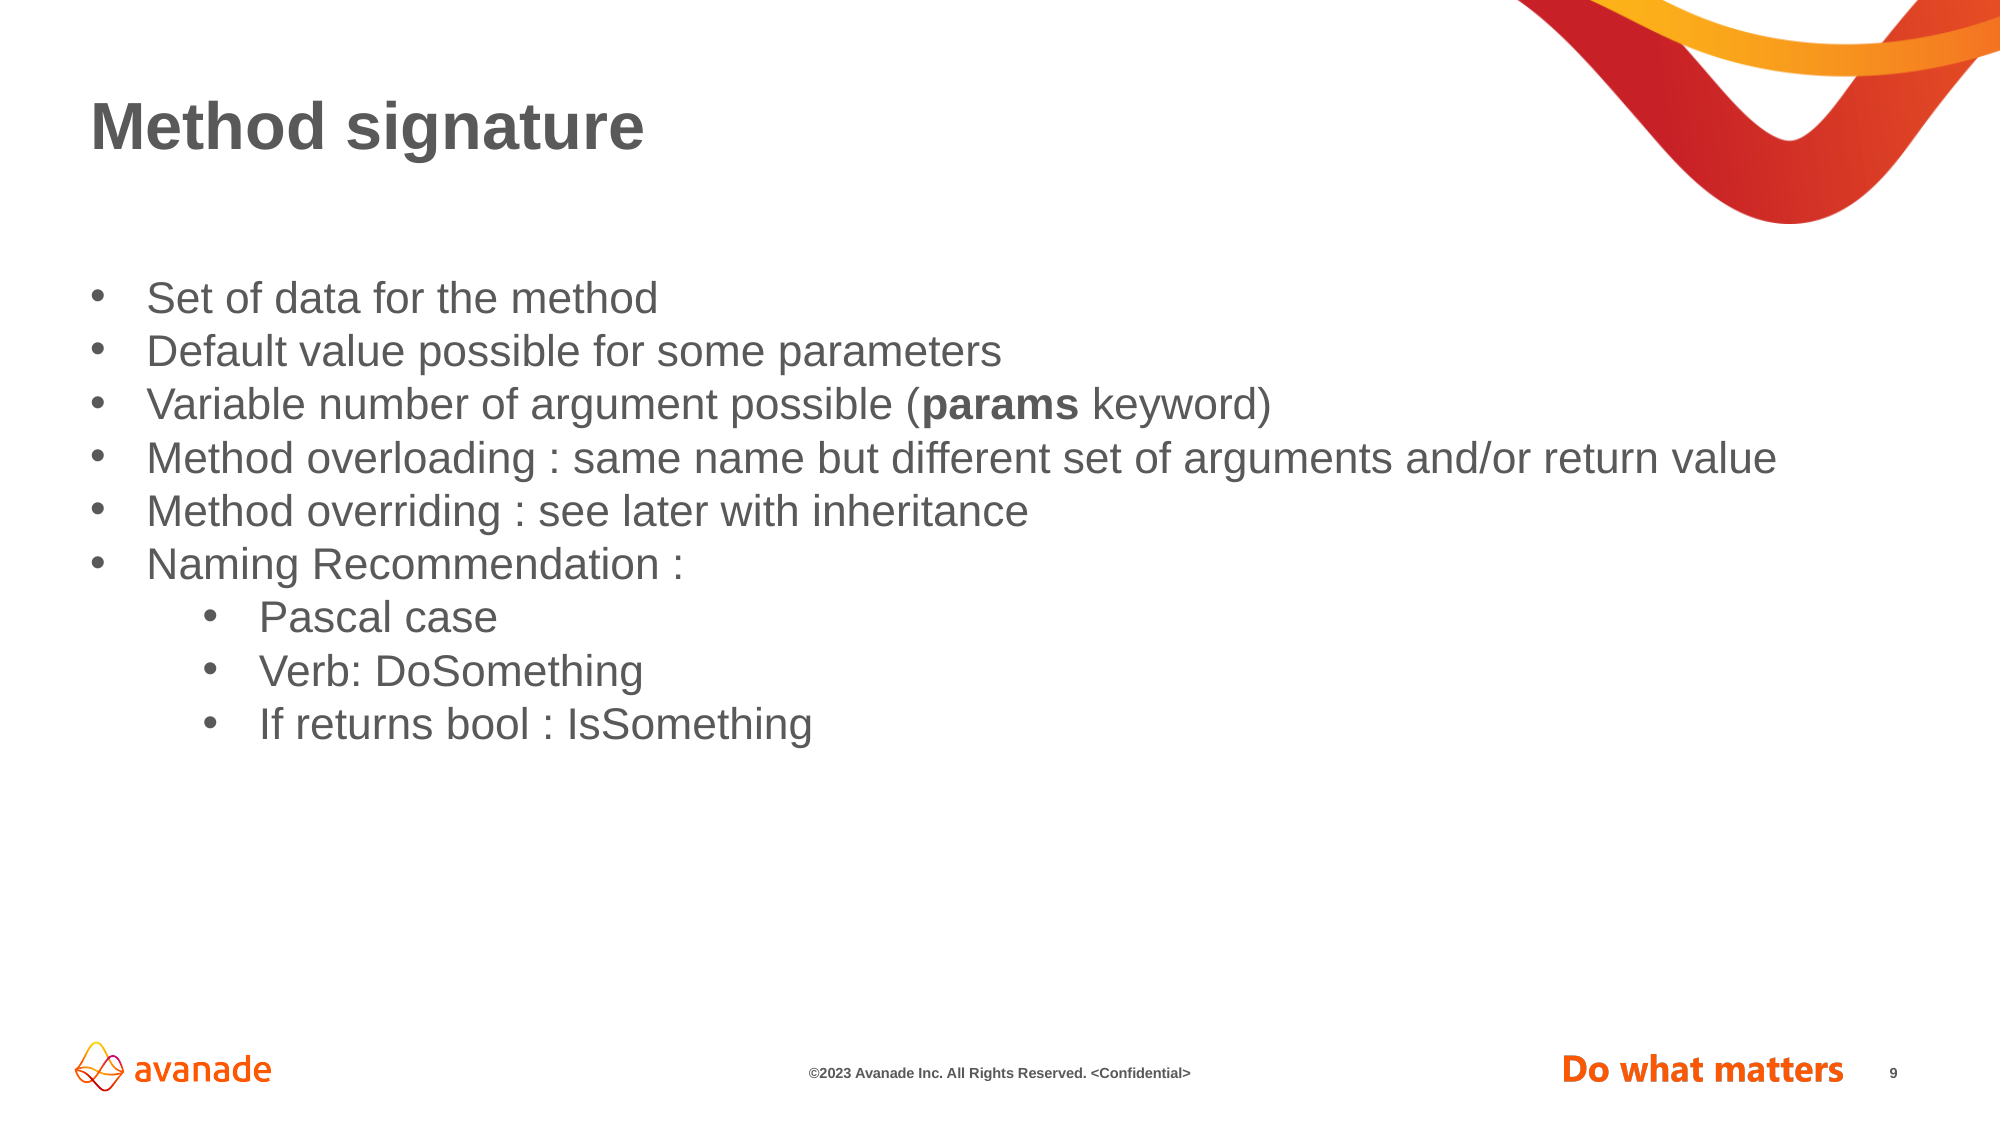

# Method signature
Set of data for the method
Default value possible for some parameters
Variable number of argument possible (params keyword)
Method overloading : same name but different set of arguments and/or return value
Method overriding : see later with inheritance
Naming Recommendation :
Pascal case
Verb: DoSomething
If returns bool : IsSomething

9